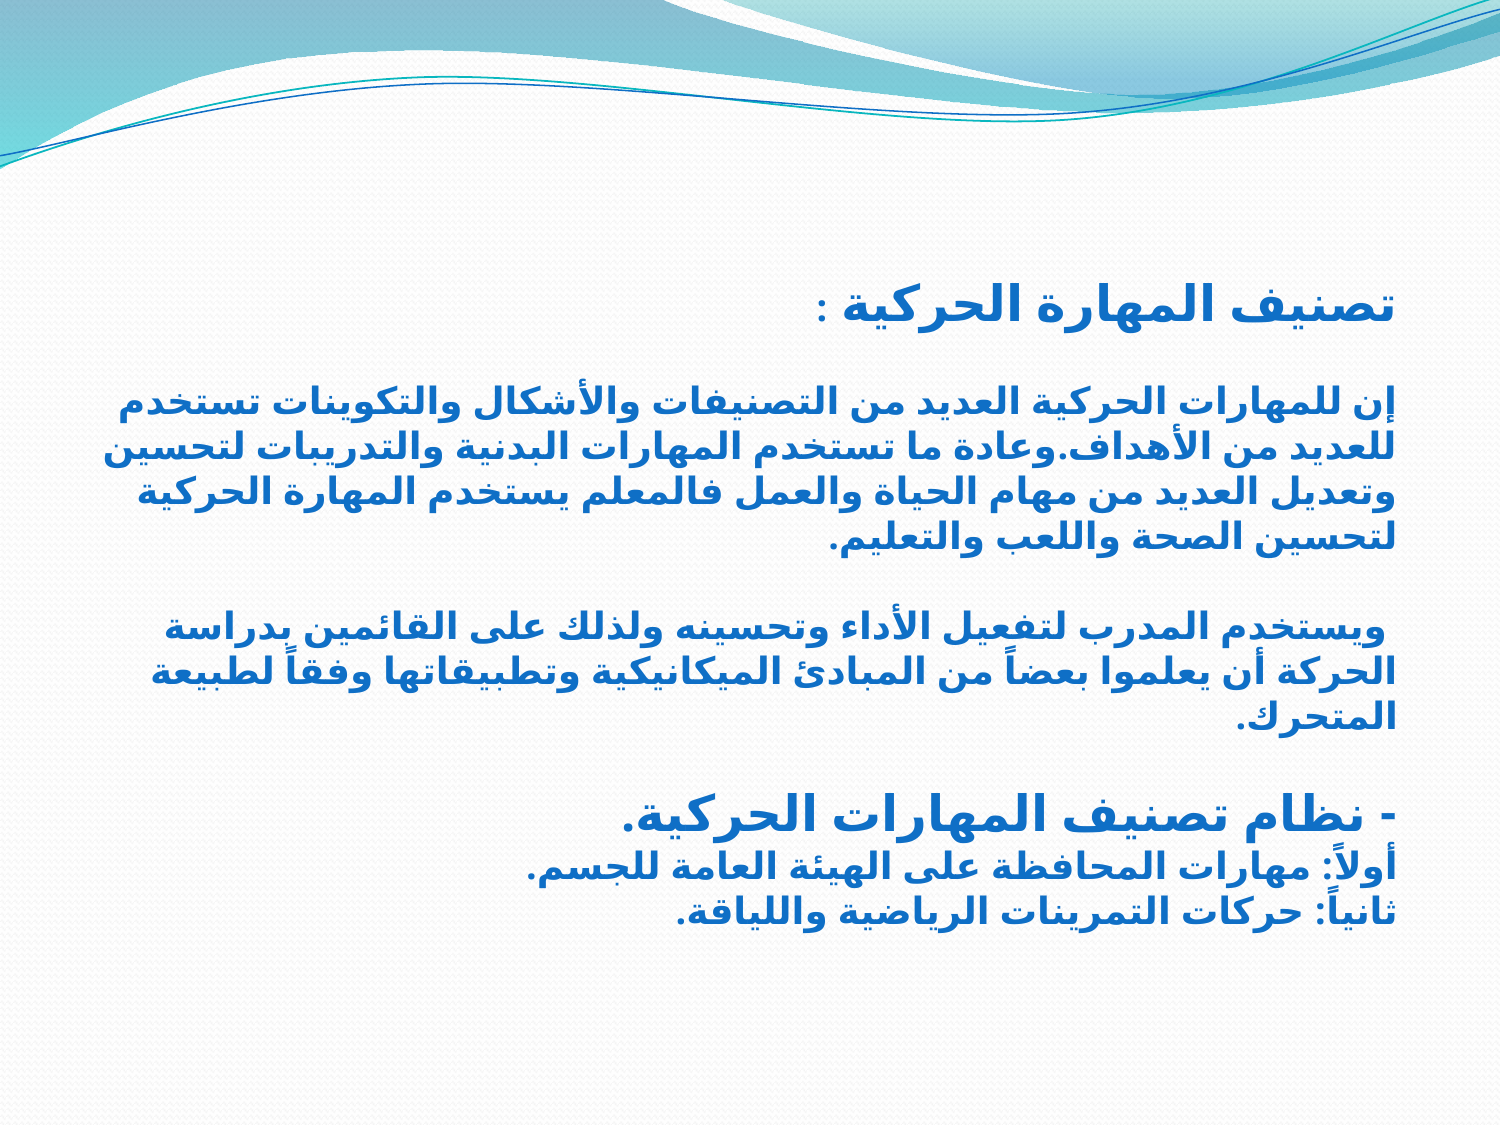

تصنيف المهارة الحركية :

إن للمهارات الحركية العديد من التصنيفات والأشكال والتكوينات تستخدم للعديد من الأهداف.وعادة ما تستخدم المهارات البدنية والتدريبات لتحسين وتعديل العديد من مهام الحياة والعمل فالمعلم يستخدم المهارة الحركية لتحسين الصحة واللعب والتعليم.

	 ويستخدم المدرب لتفعيل الأداء وتحسينه ولذلك على القائمين بدراسة الحركة أن يعلموا بعضاً من المبادئ الميكانيكية وتطبيقاتها وفقاً لطبيعة المتحرك.

- نظام تصنيف المهارات الحركية.
أولاً: مهارات المحافظة على الهيئة العامة للجسم.
ثانياً: حركات التمرينات الرياضية واللياقة.